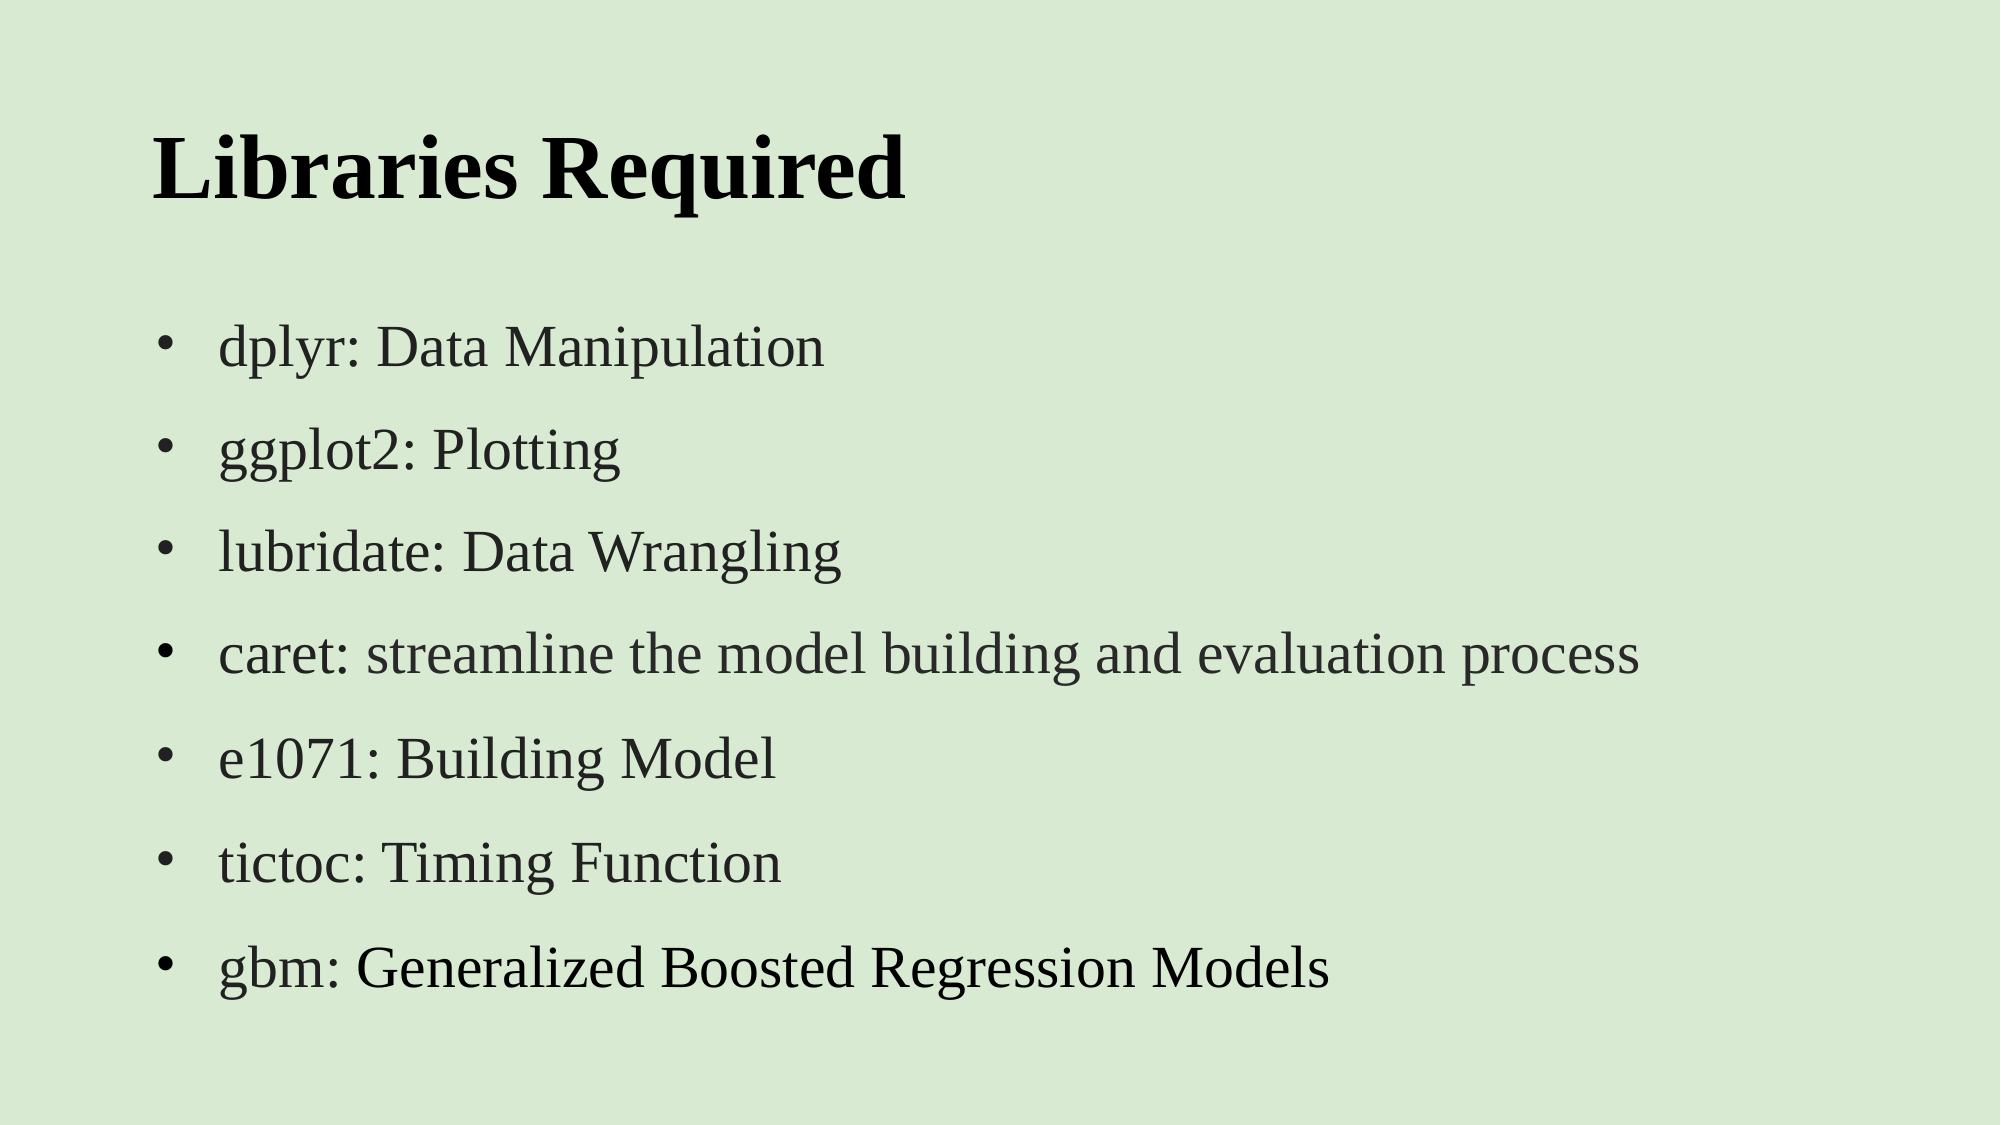

# Libraries Required
dplyr: Data Manipulation

ggplot2: Plotting

lubridate: Data Wrangling

caret: streamline the model building and evaluation process

e1071: Building Model

tictoc: Timing Function

gbm: Generalized Boosted Regression Models